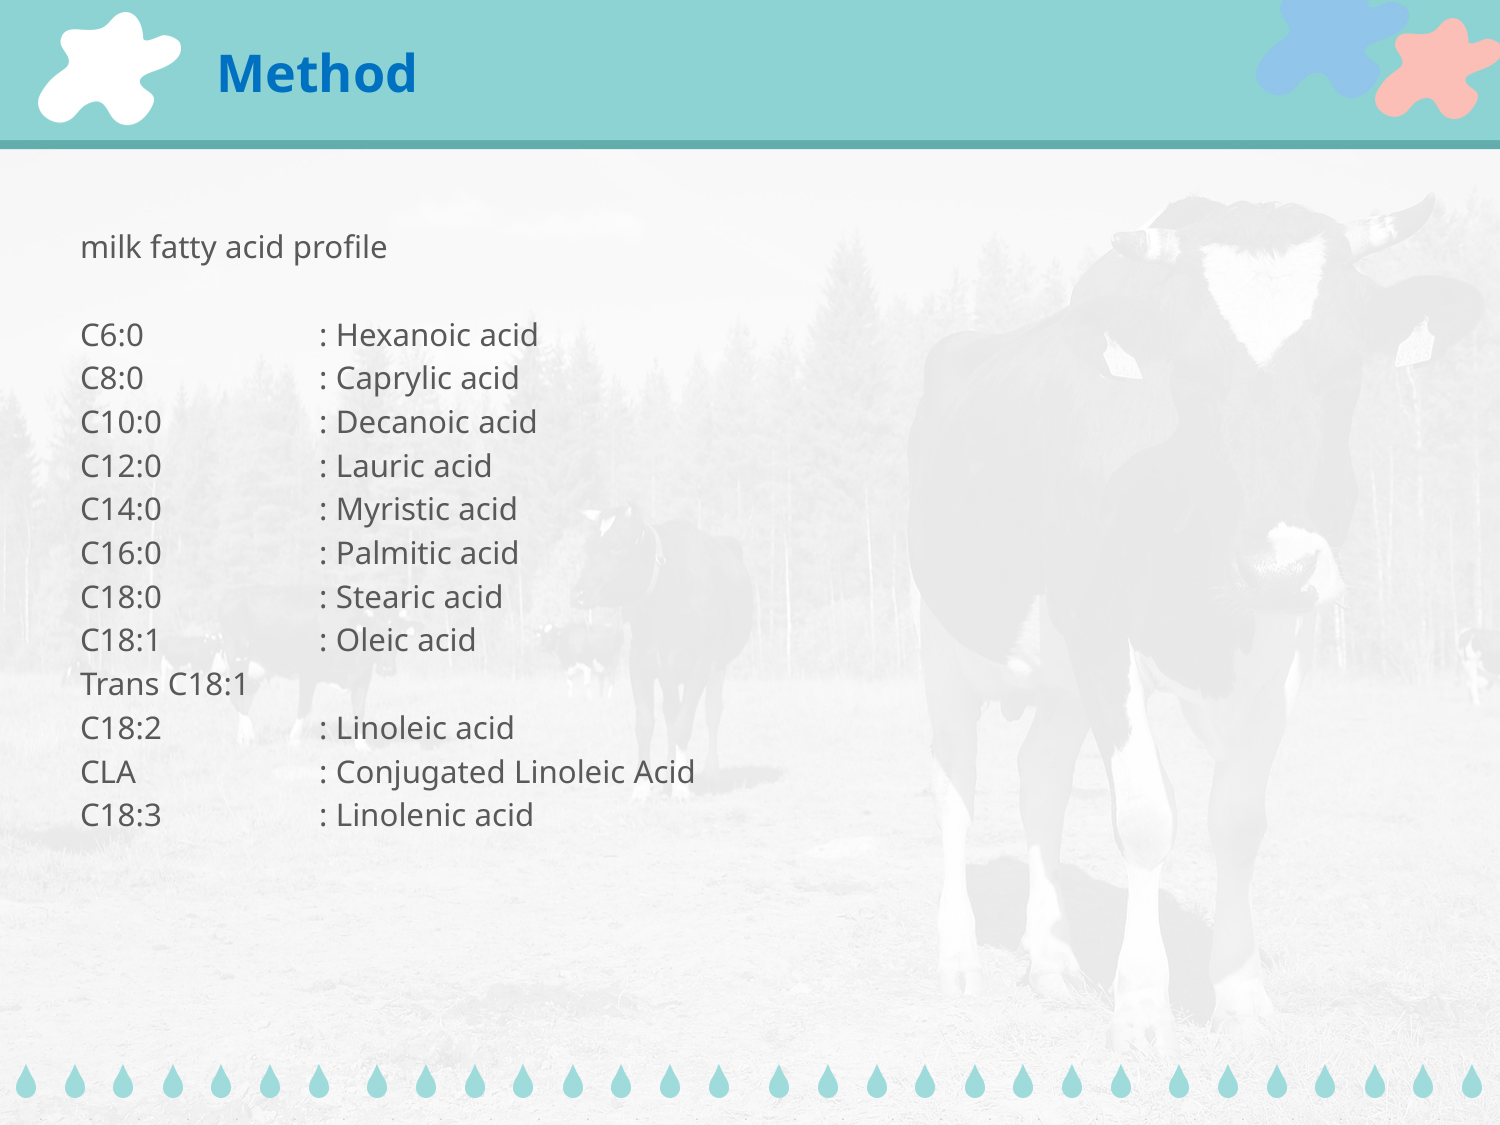

# Method
milk fatty acid profile

C6:0	    : Hexanoic acid
C8:0	    : Caprylic acid
C10:0	    : Decanoic acid
C12:0	    : Lauric acid
C14:0	    : Myristic acid
C16:0	    : Palmitic acid
C18:0	    : Stearic acid
C18:1	    : Oleic acid
Trans C18:1
C18:2	    : Linoleic acid
CLA	    : Conjugated Linoleic Acid
C18:3	    : Linolenic acid